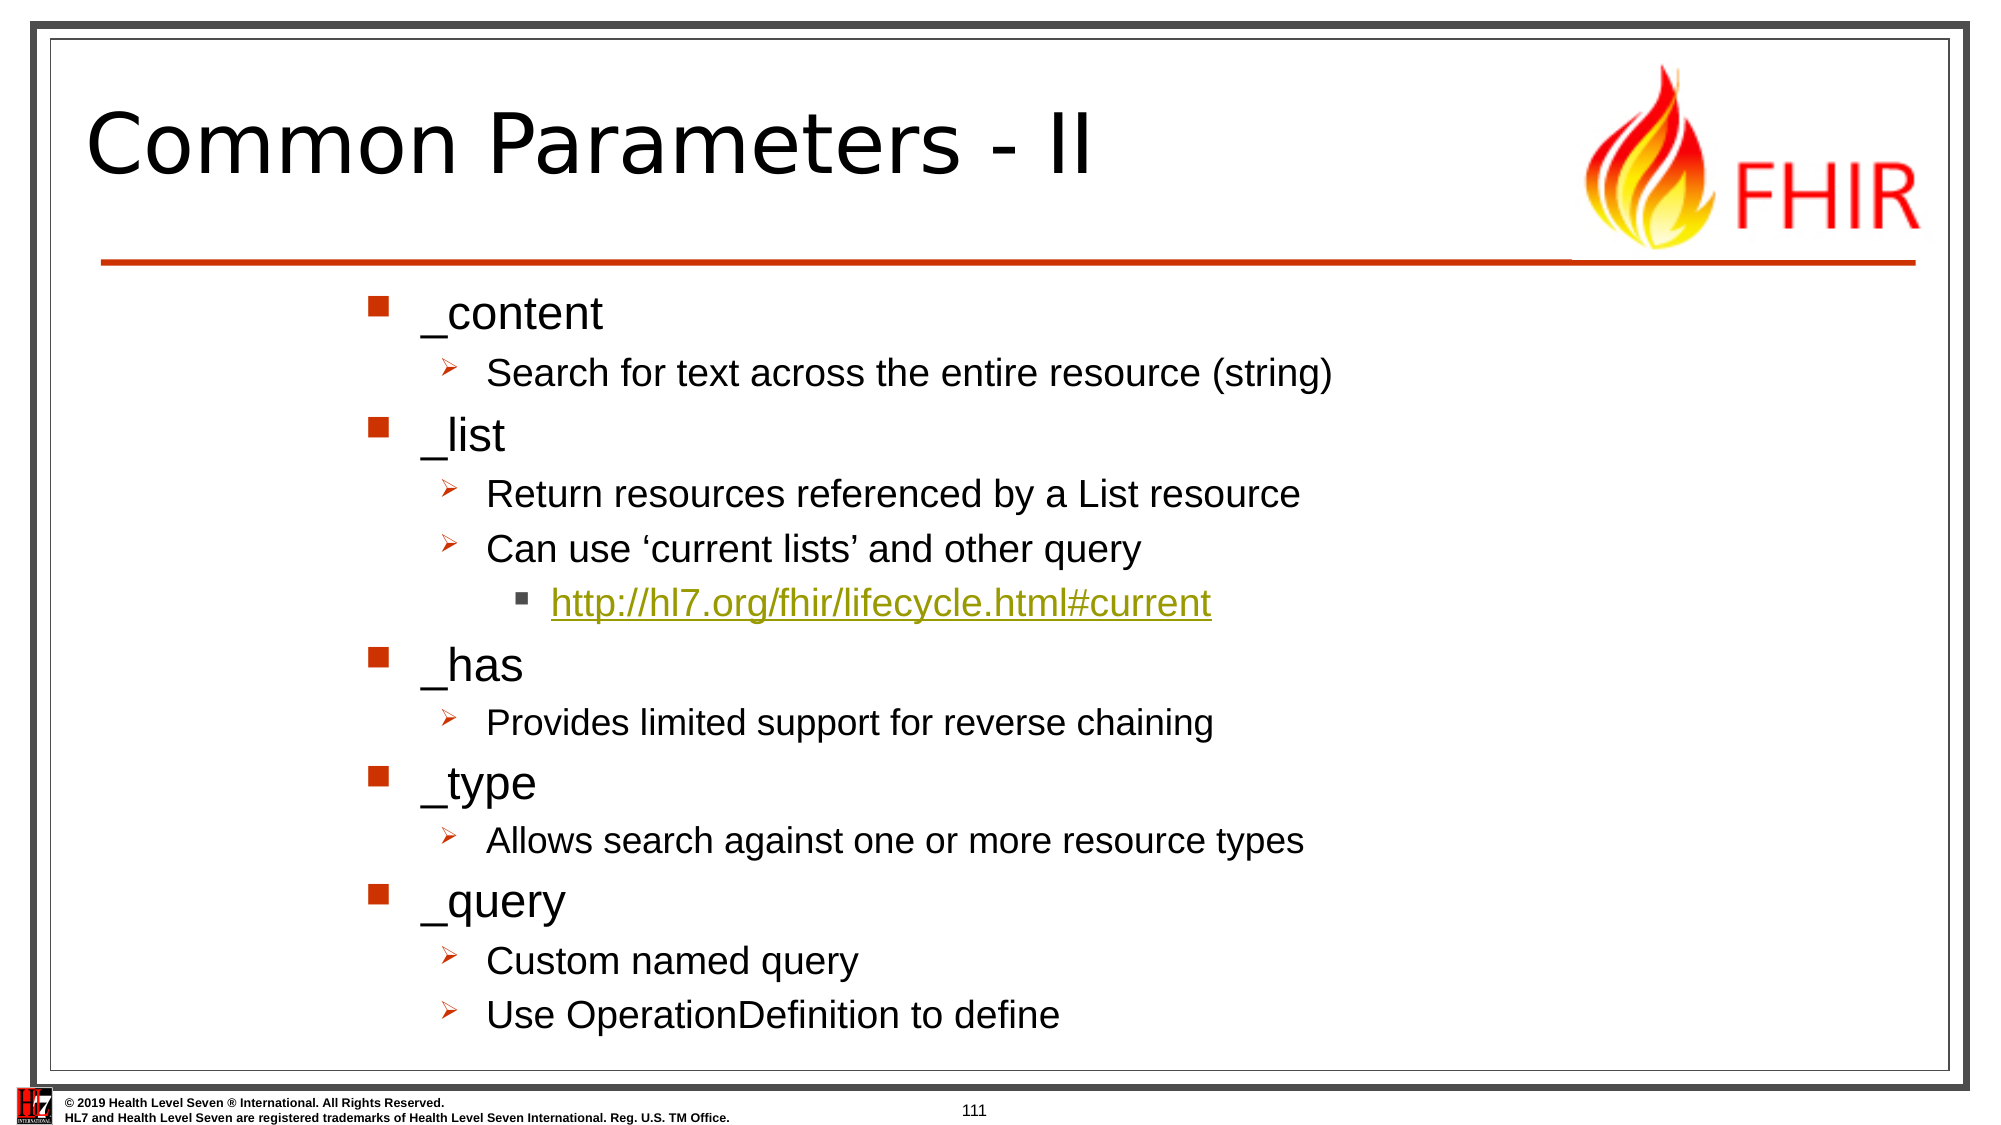

# Common Parameters - II
_content
Search for text across the entire resource (string)
_list
Return resources referenced by a List resource
Can use ‘current lists’ and other query
http://hl7.org/fhir/lifecycle.html#current
_has
Provides limited support for reverse chaining
_type
Allows search against one or more resource types
_query
Custom named query
Use OperationDefinition to define